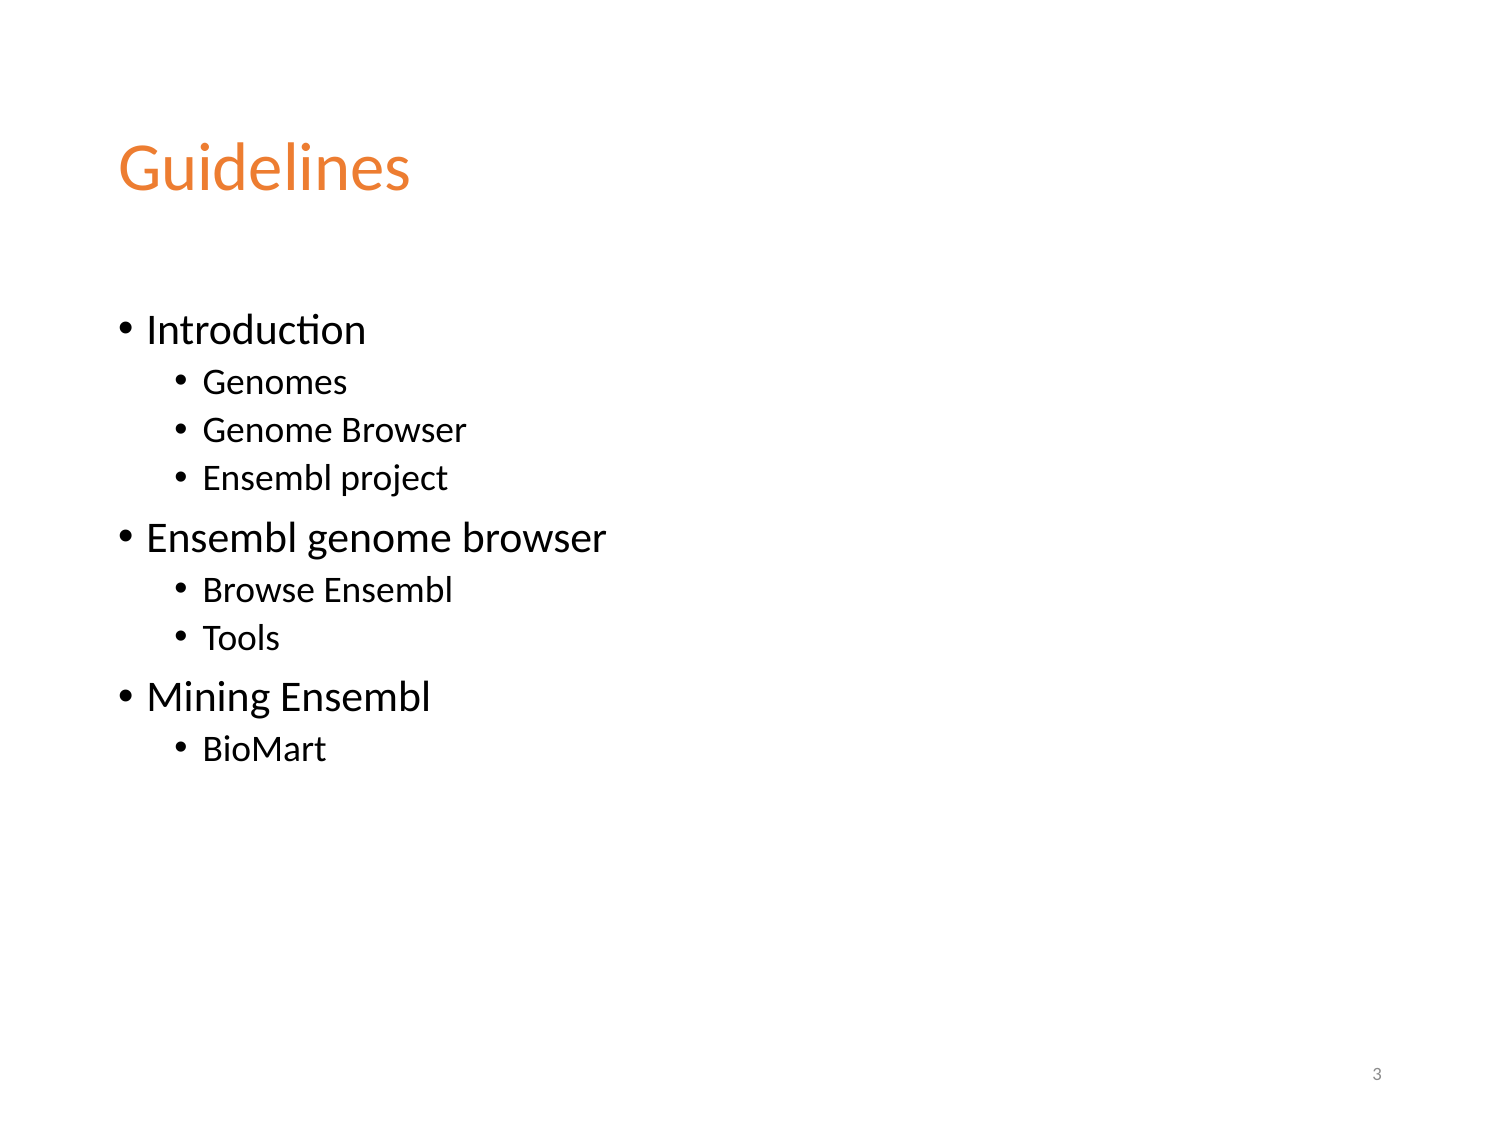

# Guidelines
Introduction
Genomes
Genome Browser
Ensembl project
Ensembl genome browser
Browse Ensembl
Tools
Mining Ensembl
BioMart

3